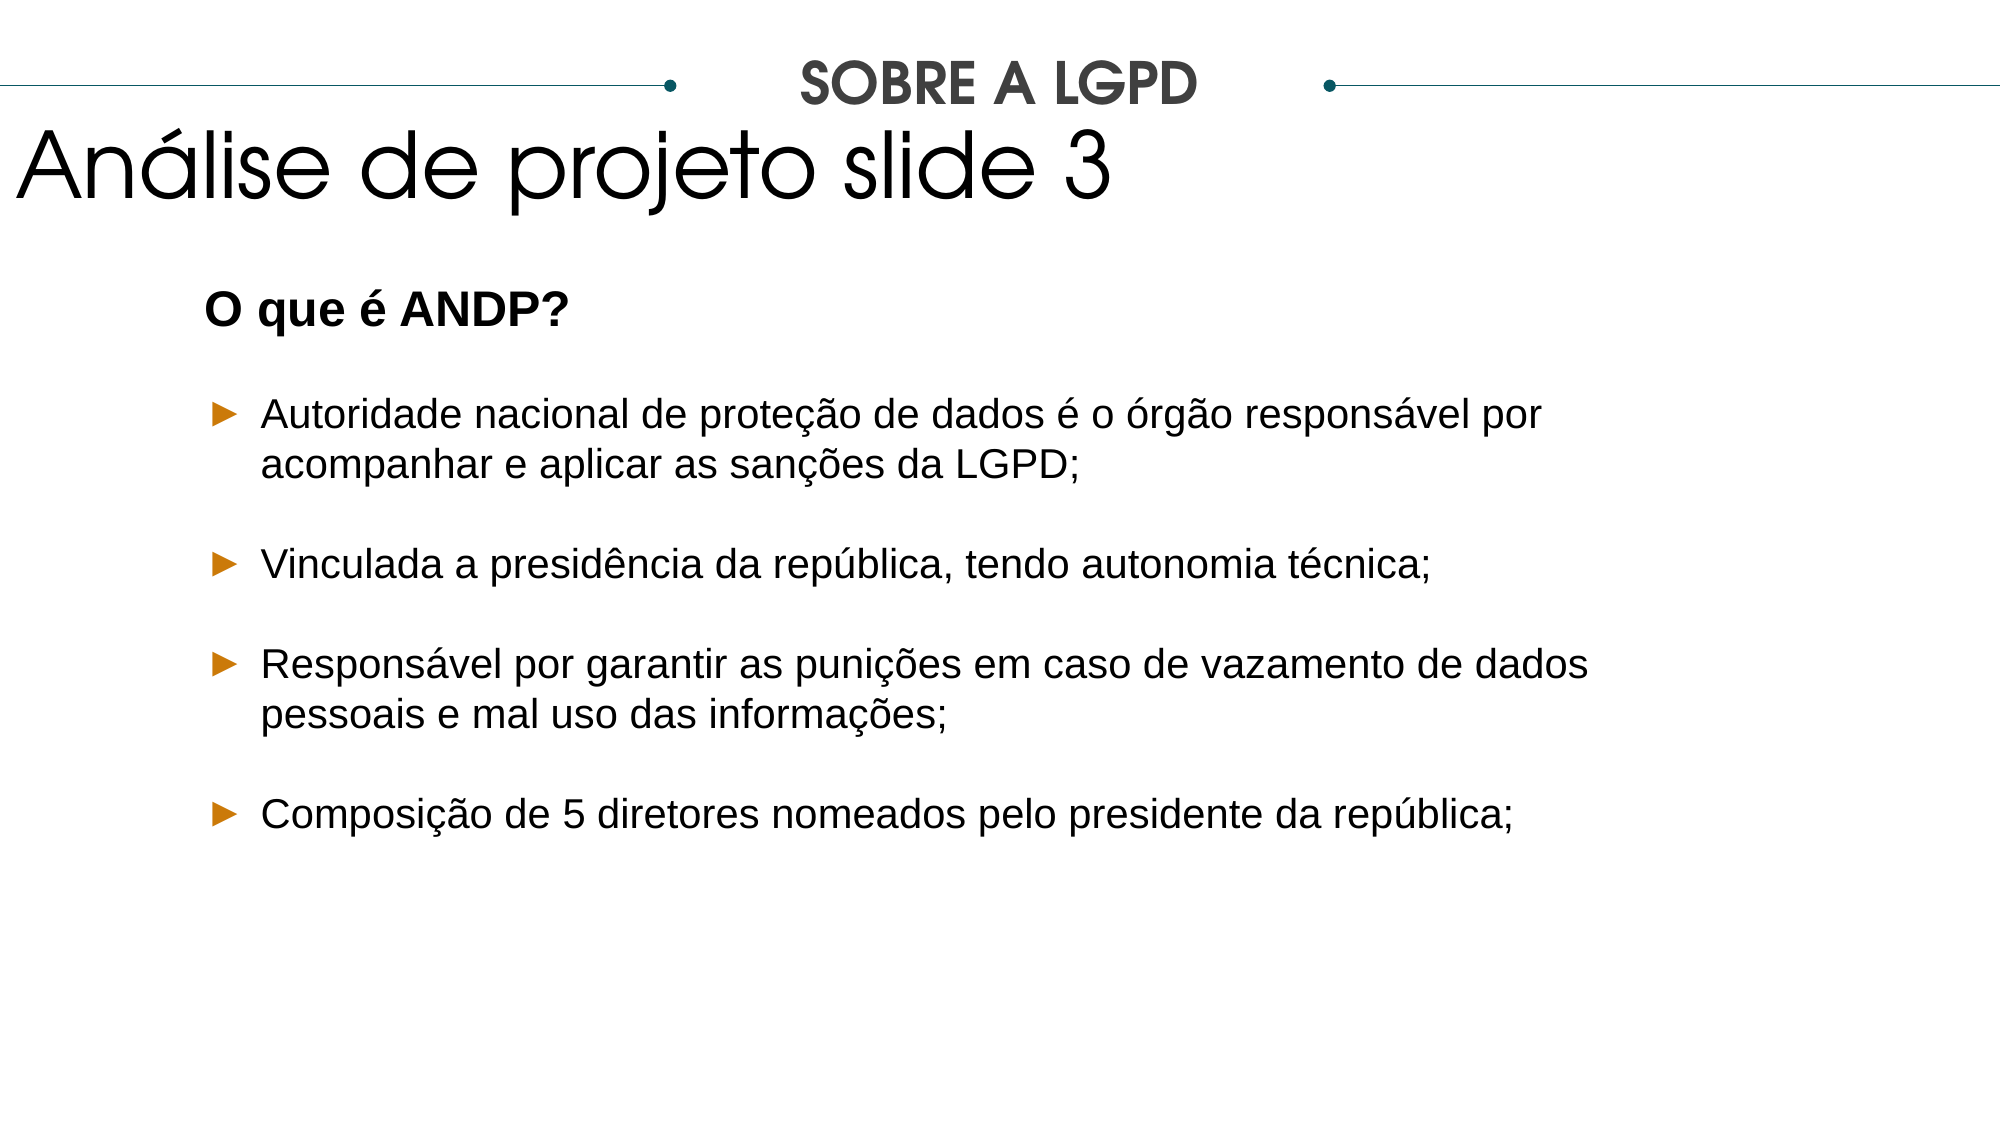

SOBRE A LGPD
Análise de projeto slide 3
O que é ANDP?

Autoridade nacional de proteção de dados é o órgão responsável por acompanhar e aplicar as sanções da LGPD;

Vinculada a presidência da república, tendo autonomia técnica;

Responsável por garantir as punições em caso de vazamento de dados pessoais e mal uso das informações;

Composição de 5 diretores nomeados pelo presidente da república;